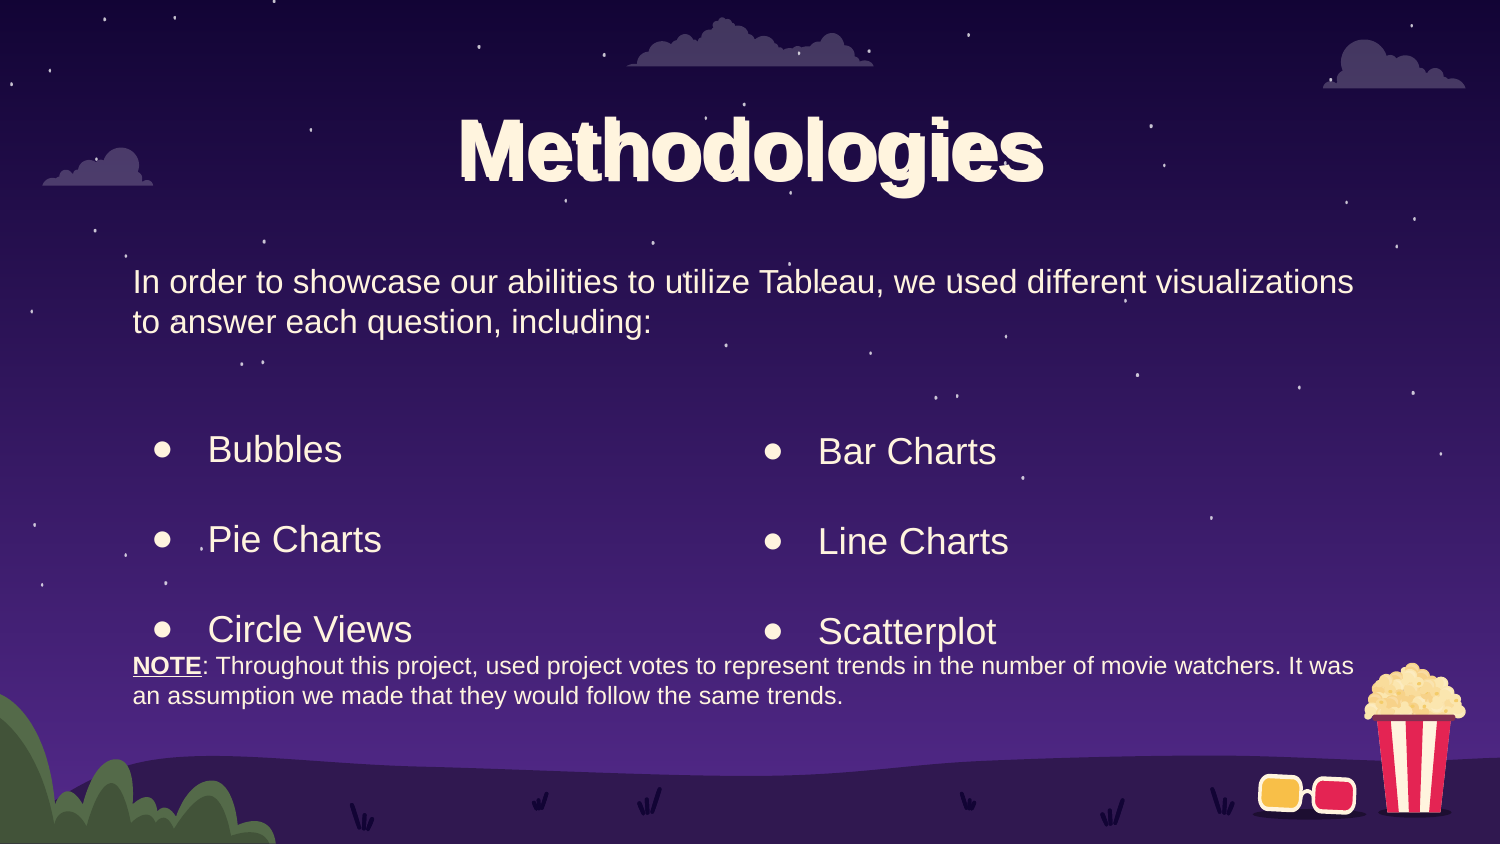

# Methodologies
In order to showcase our abilities to utilize Tableau, we used different visualizations to answer each question, including:

Bubbles
Pie Charts
Circle Views
NOTE: Throughout this project, used project votes to represent trends in the number of movie watchers. It was an assumption we made that they would follow the same trends.
Bar Charts
Line Charts
Scatterplot